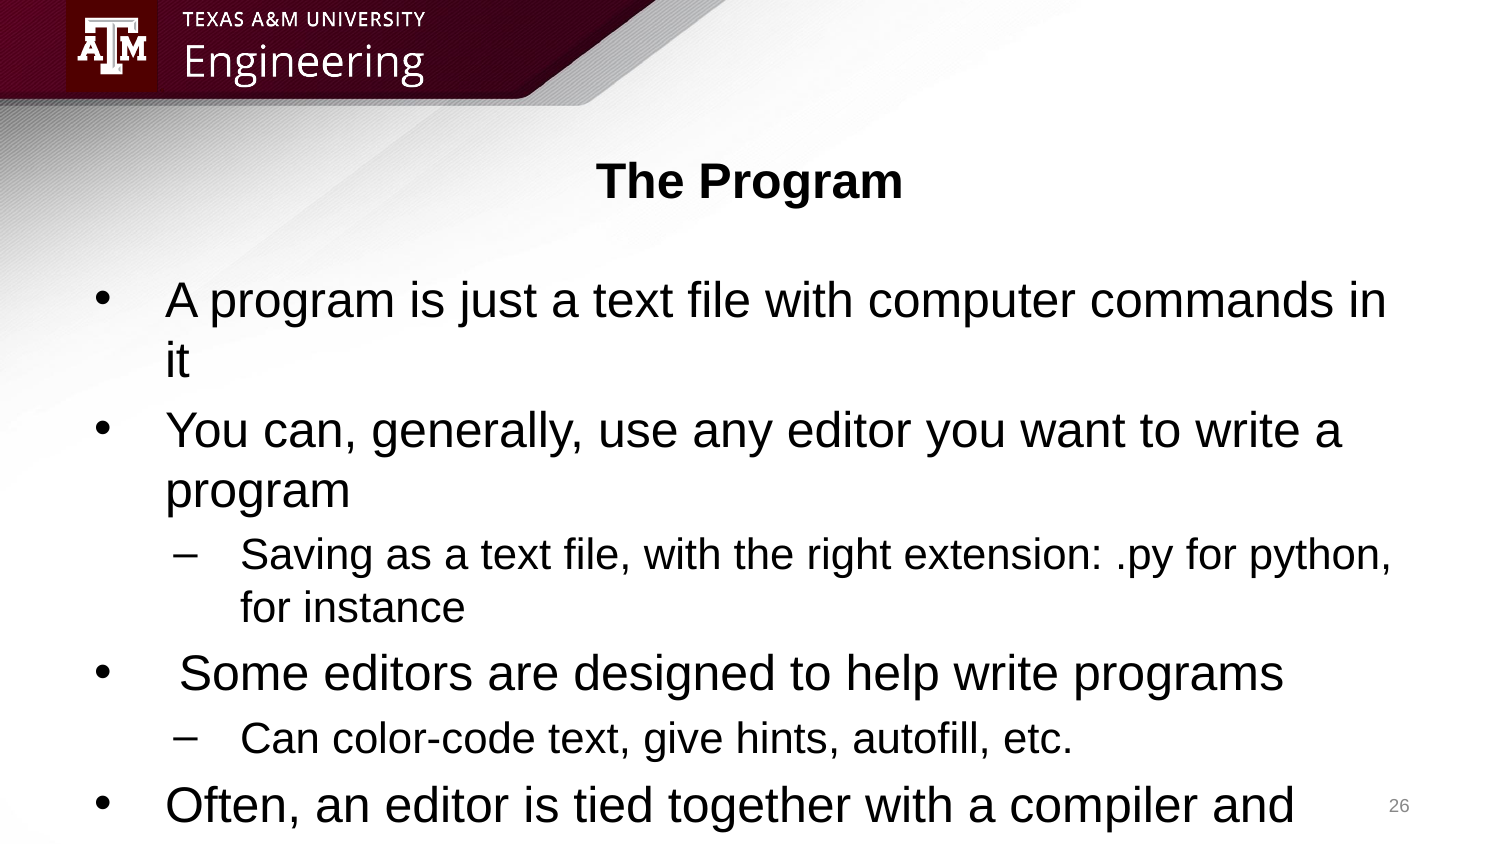

# The Program
A program is just a text file with computer commands in it
You can, generally, use any editor you want to write a program
Saving as a text file, with the right extension: .py for python, for instance
 Some editors are designed to help write programs
Can color-code text, give hints, autofill, etc.
Often, an editor is tied together with a compiler and other features into an Integrated Development Environment (IDE)
We will be using an IDE for this course (Spyder)
26